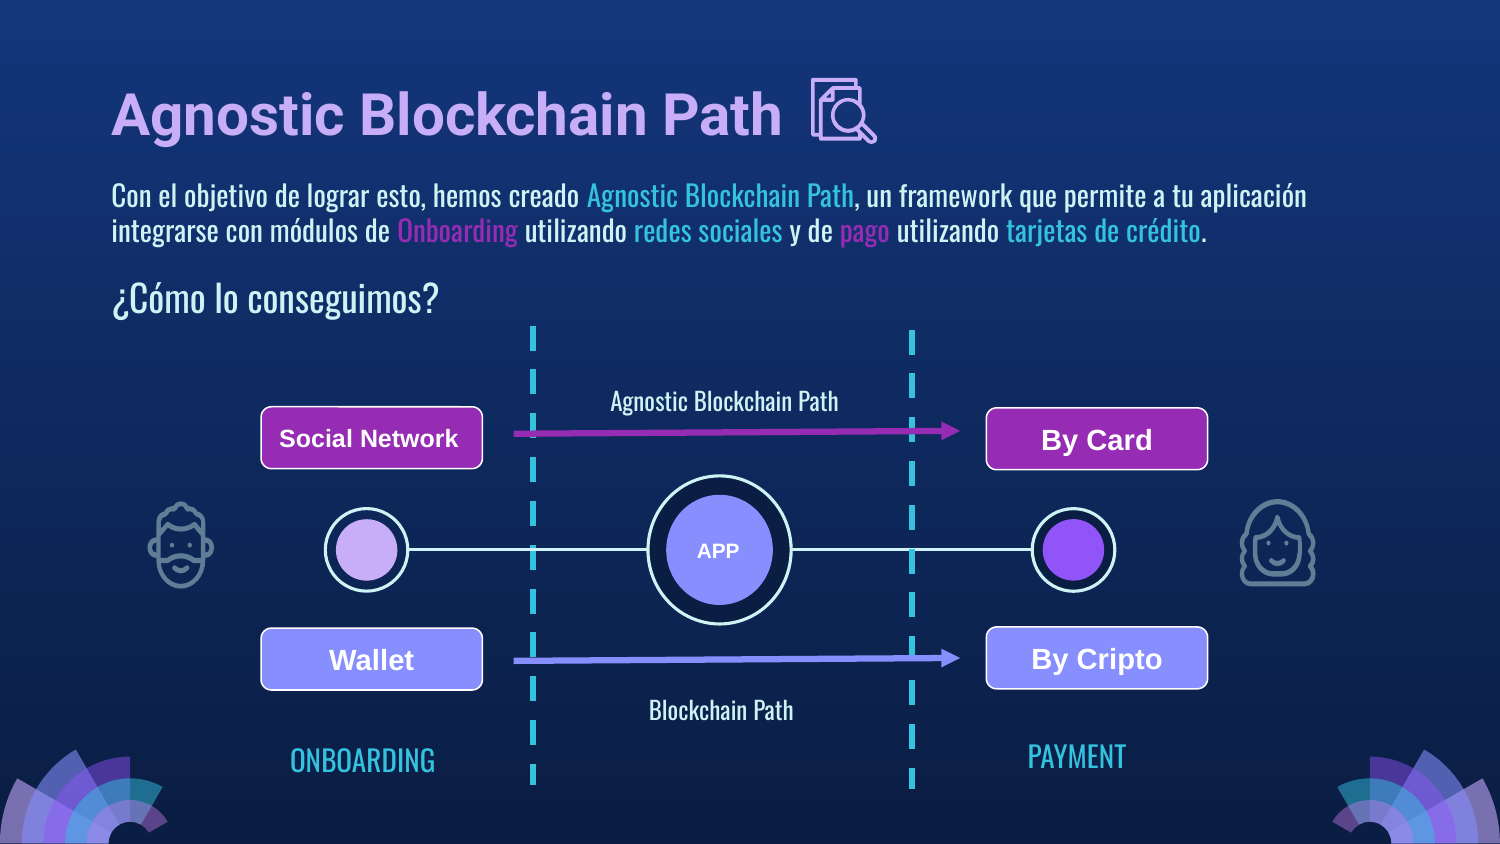

Agnostic Blockchain Path
Con el objetivo de lograr esto, hemos creado Agnostic Blockchain Path, un framework que permite a tu aplicación integrarse con módulos de Onboarding utilizando redes sociales y de pago utilizando tarjetas de crédito.

¿Cómo lo conseguimos?
Agnostic Blockchain Path
Social Network
By Card

APP

By Cripto
Wallet
Blockchain Path
PAYMENT
ONBOARDING